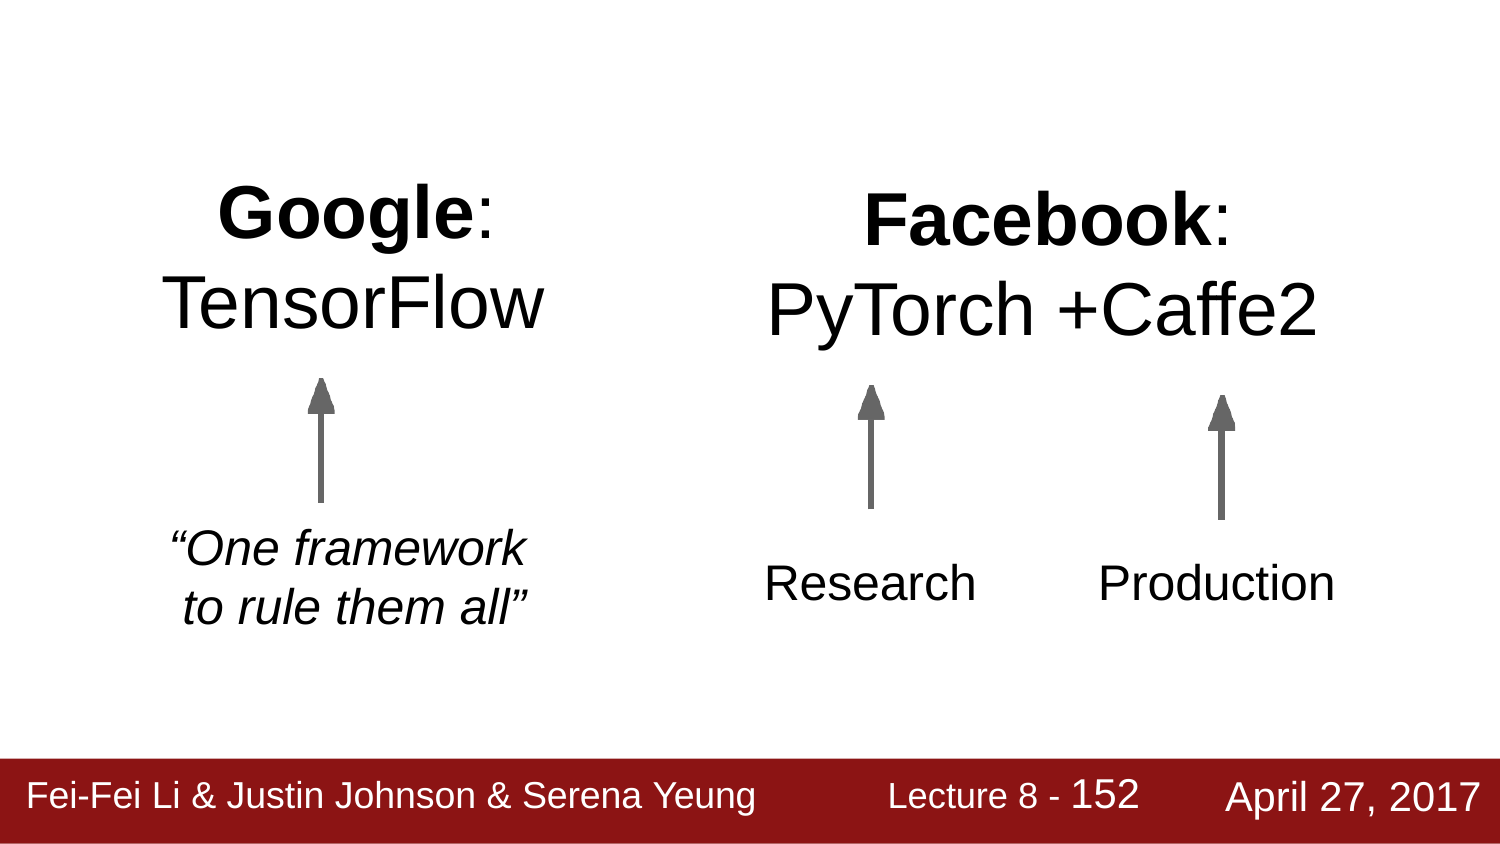

# Google:  TensorFlow
Facebook:  PyTorch +Caffe2

“One framework  to rule them all”
Research
Production
Lecture 8 - 152
April 27, 2017
Fei-Fei Li & Justin Johnson & Serena Yeung